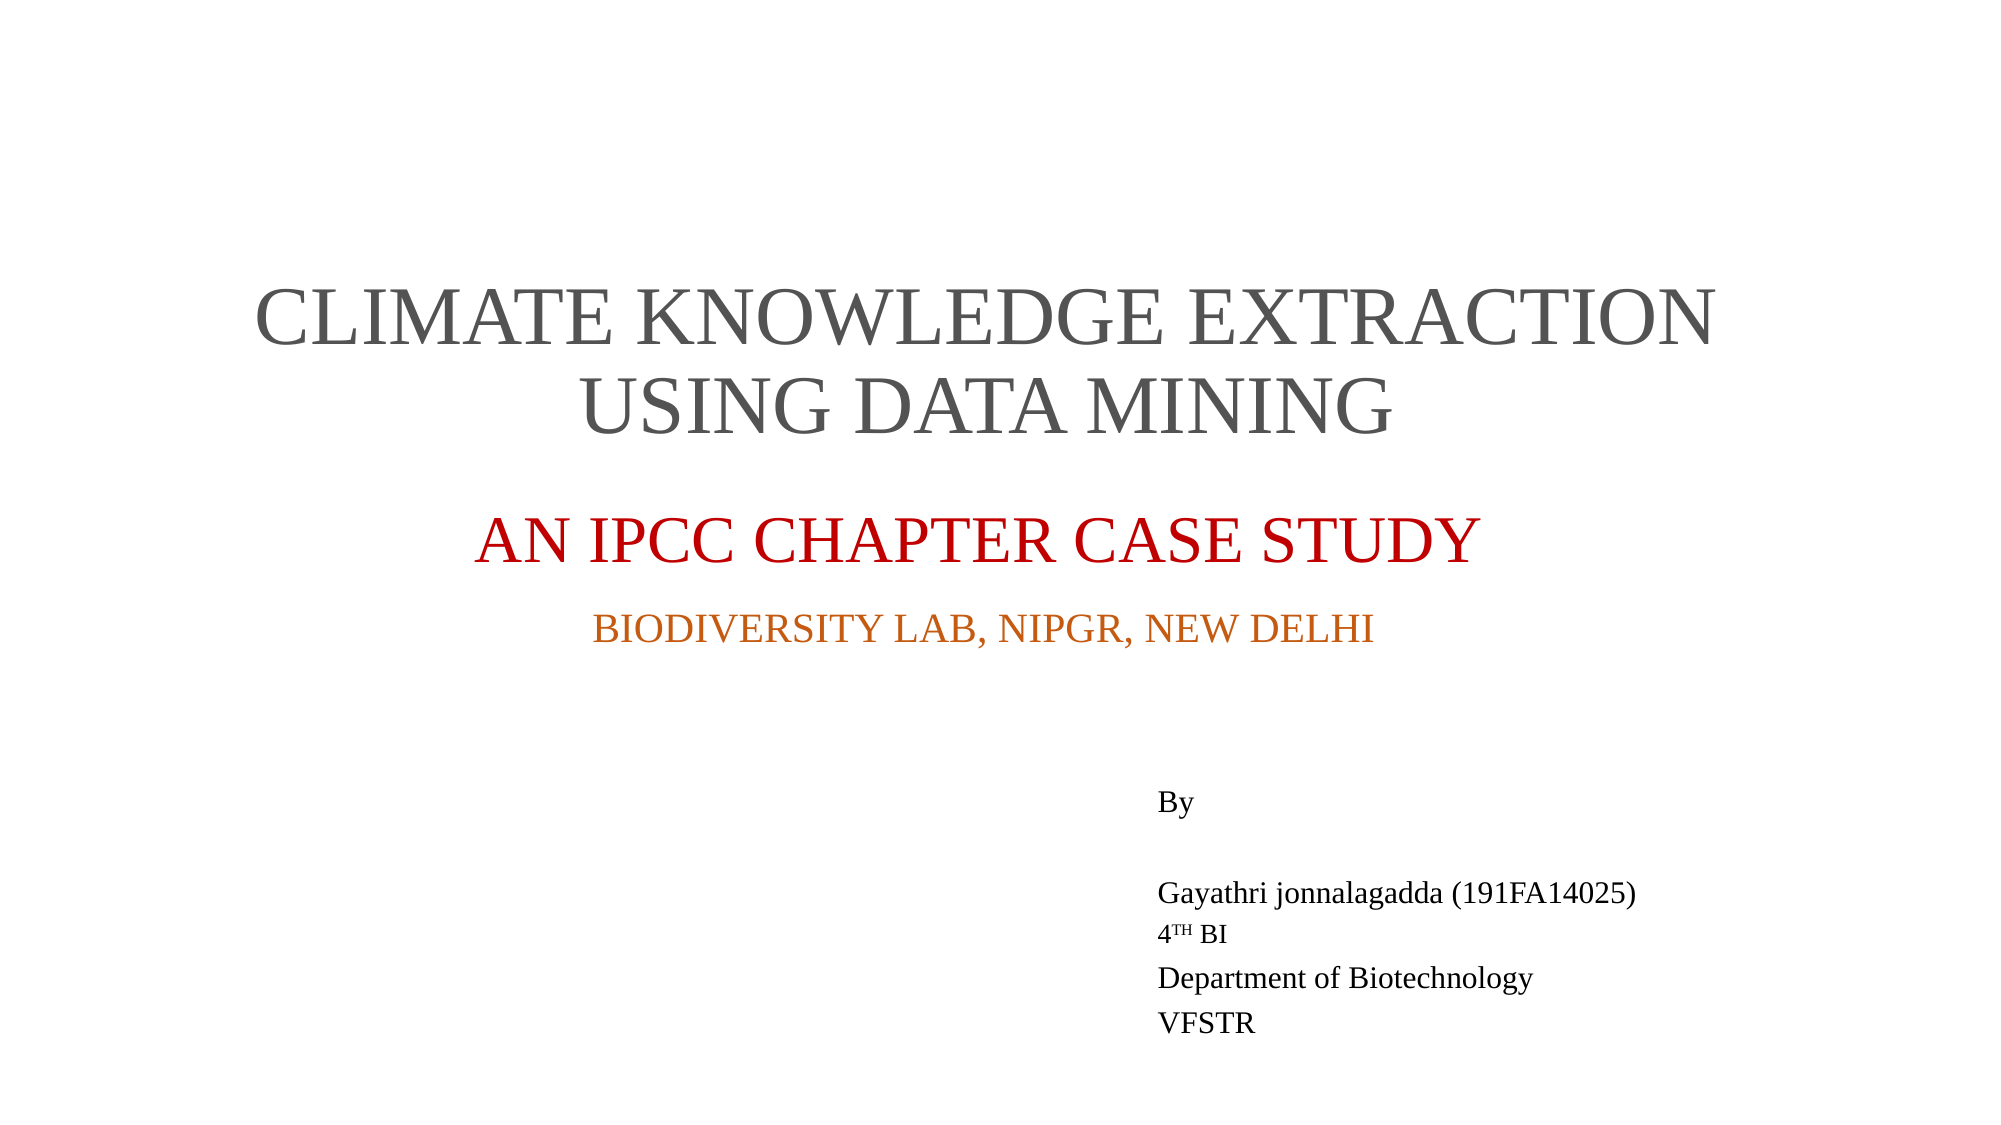

# CLIMATE KNOWLEDGE EXTRACTION USING DATA MINING
AN IPCC CHAPTER CASE STUDY
       BIODIVERSITY LAB, NIPGR, NEW DELHI
By

Gayathri jonnalagadda (191FA14025)
4TH BI
Department of Biotechnology
VFSTR